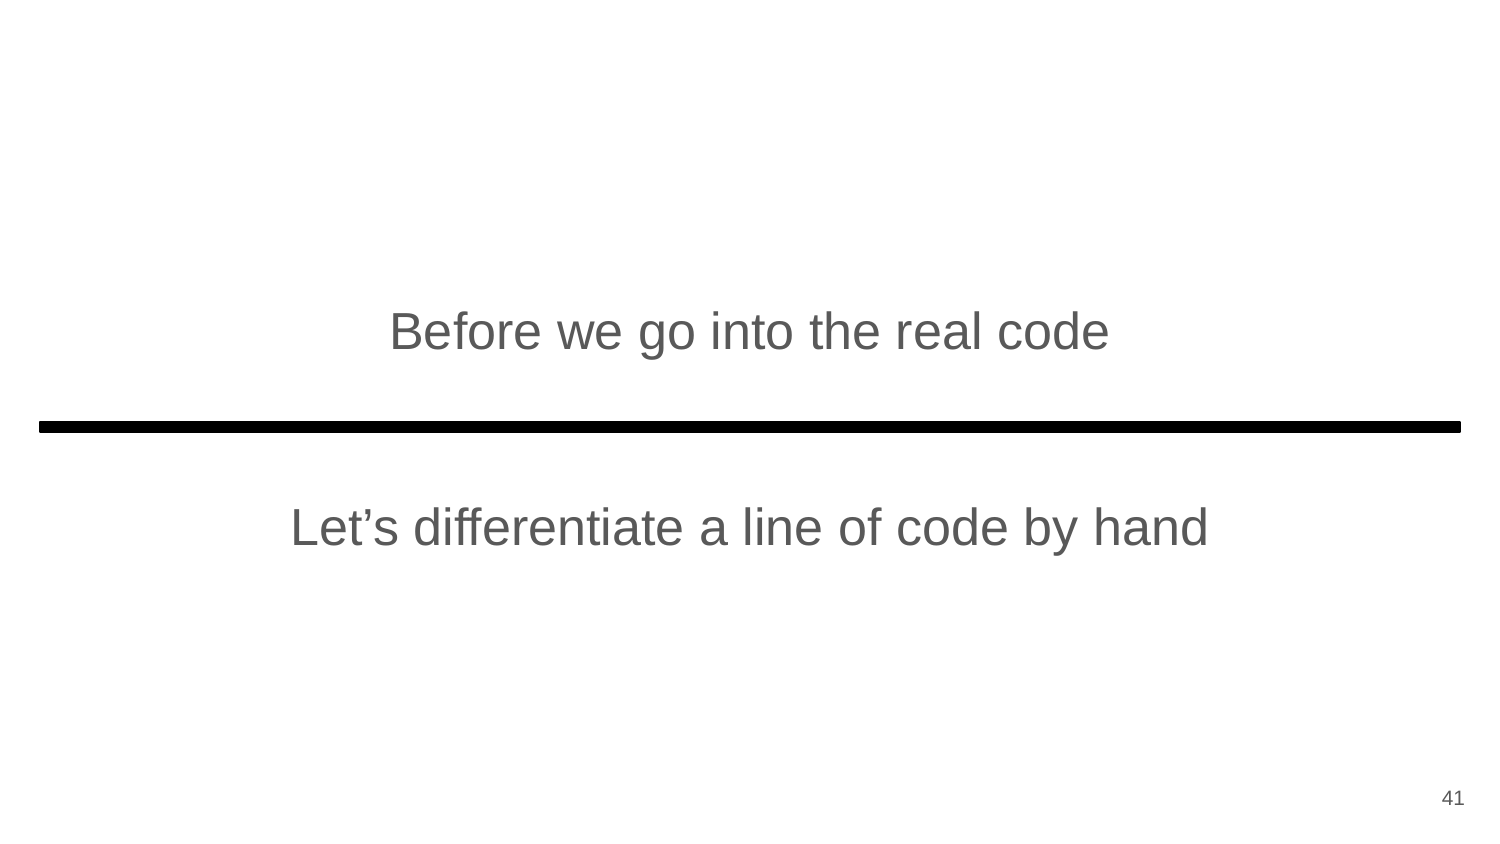

Before we go into the real code

Let’s differentiate a line of code by hand
41